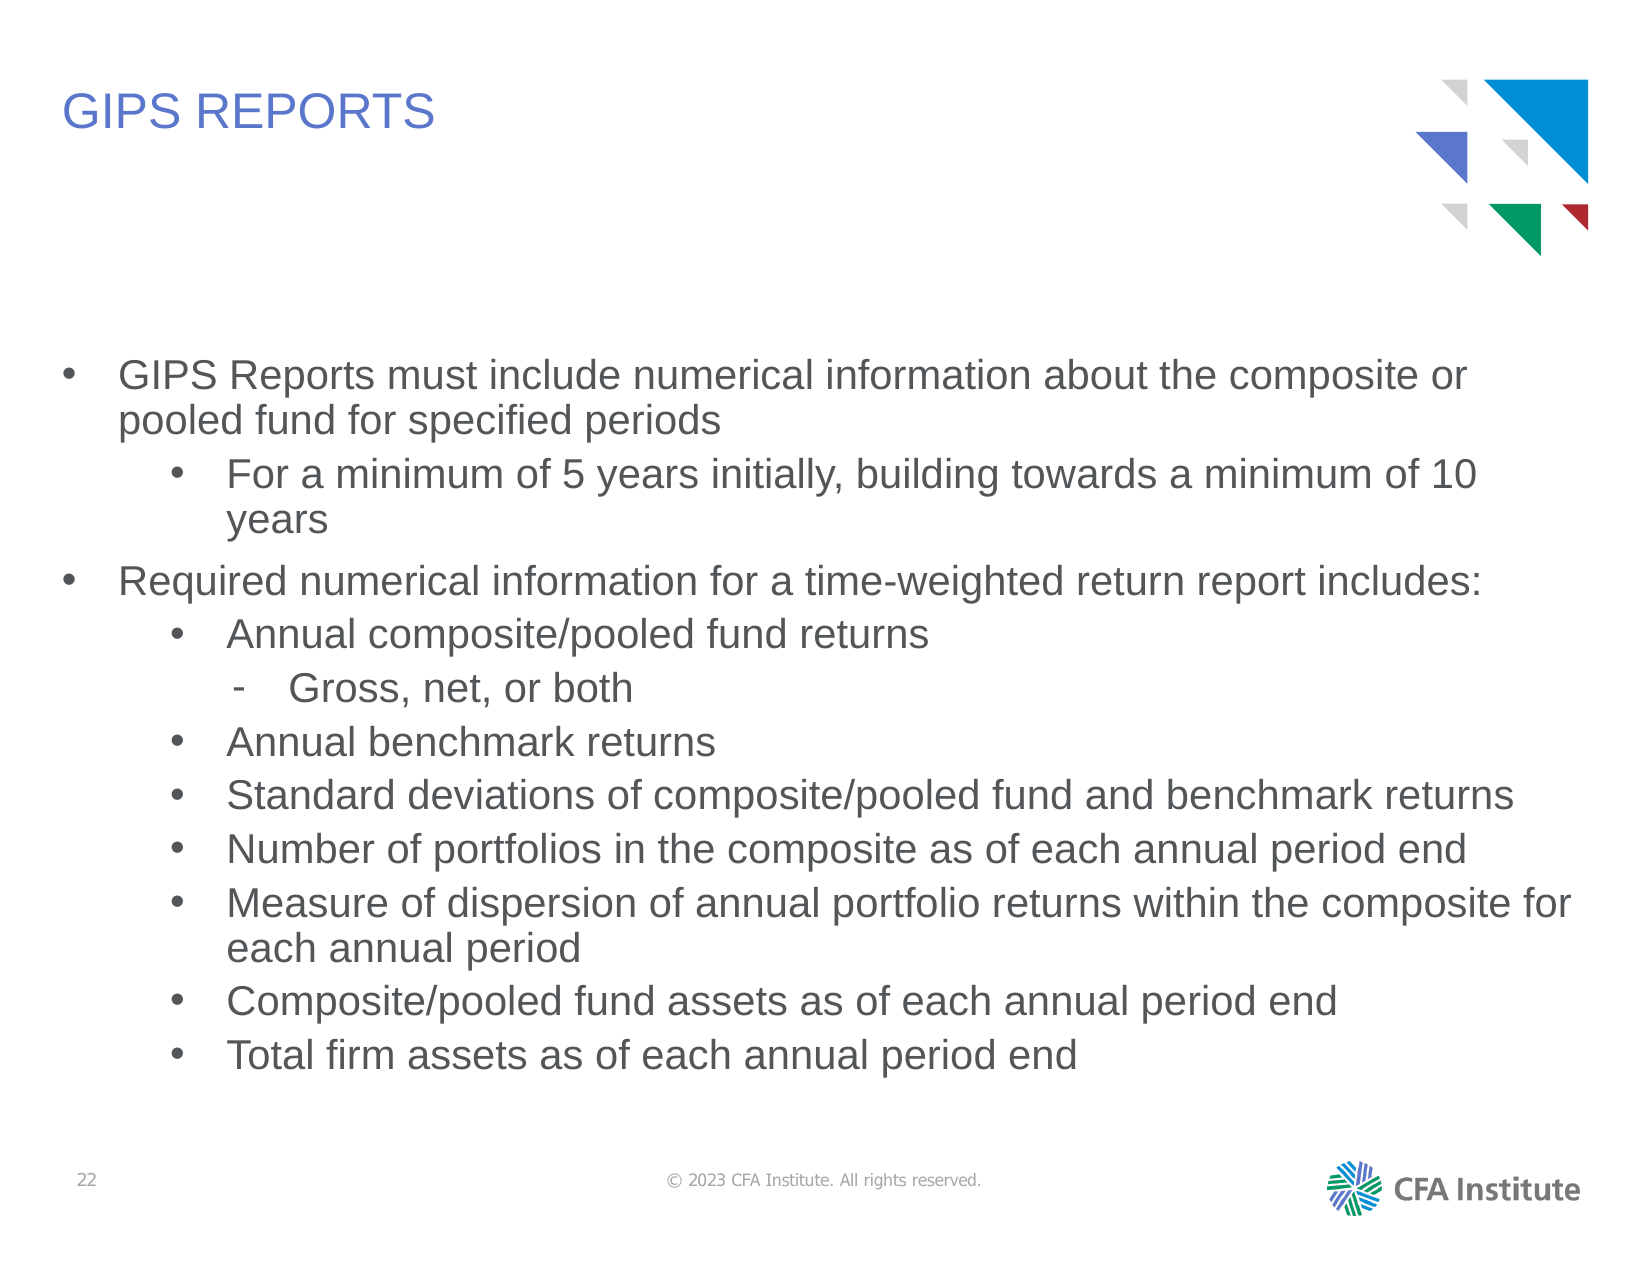

# GIPS Reports
GIPS Reports must include numerical information about the composite or pooled fund for specified periods
For a minimum of 5 years initially, building towards a minimum of 10 years
Required numerical information for a time-weighted return report includes:
Annual composite/pooled fund returns
Gross, net, or both
Annual benchmark returns
Standard deviations of composite/pooled fund and benchmark returns
Number of portfolios in the composite as of each annual period end
Measure of dispersion of annual portfolio returns within the composite for each annual period
Composite/pooled fund assets as of each annual period end
Total firm assets as of each annual period end

22
© 2023 CFA Institute. All rights reserved.